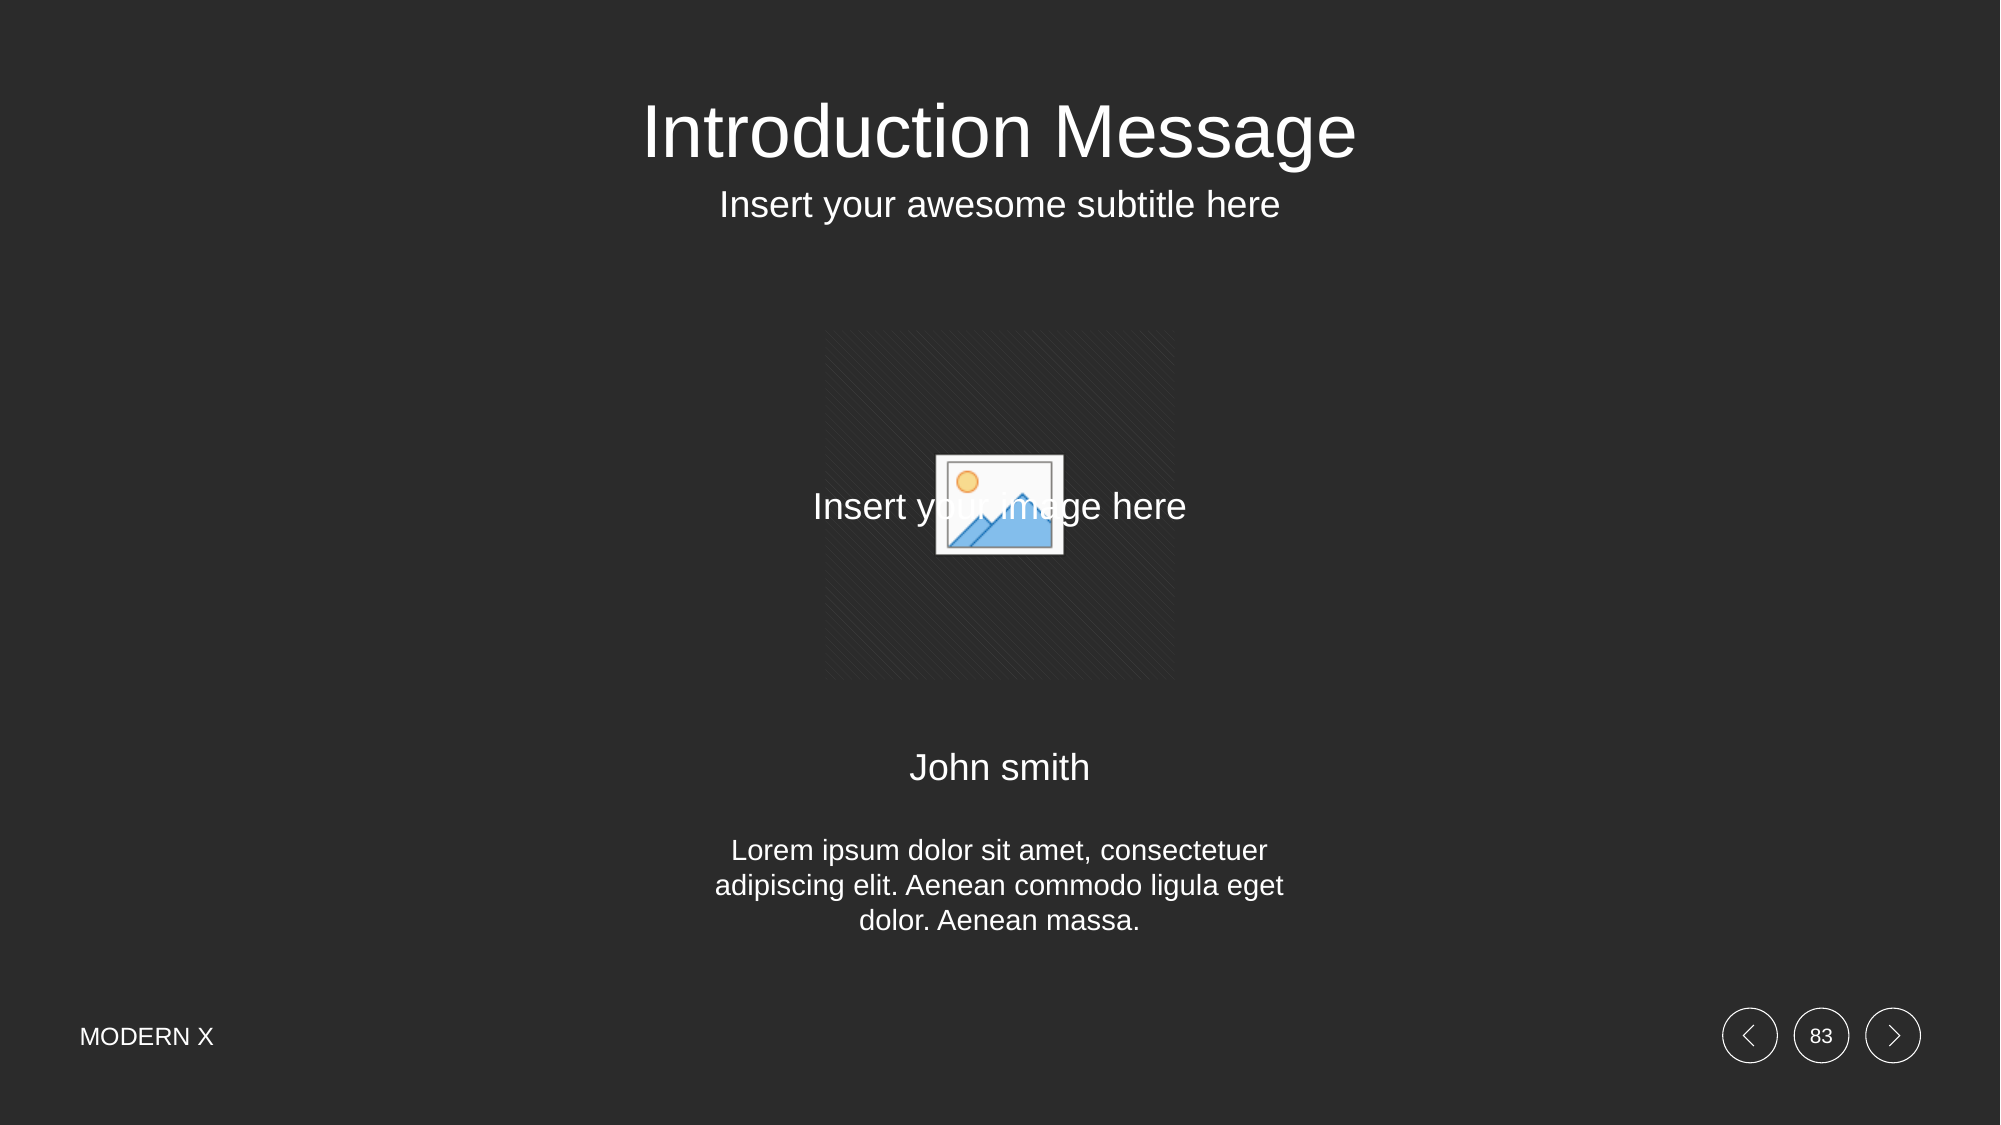

# Introduction Message
Insert your awesome subtitle here

John smith
Lorem ipsum dolor sit amet, consectetuer adipiscing elit. Aenean commodo ligula eget dolor. Aenean massa.